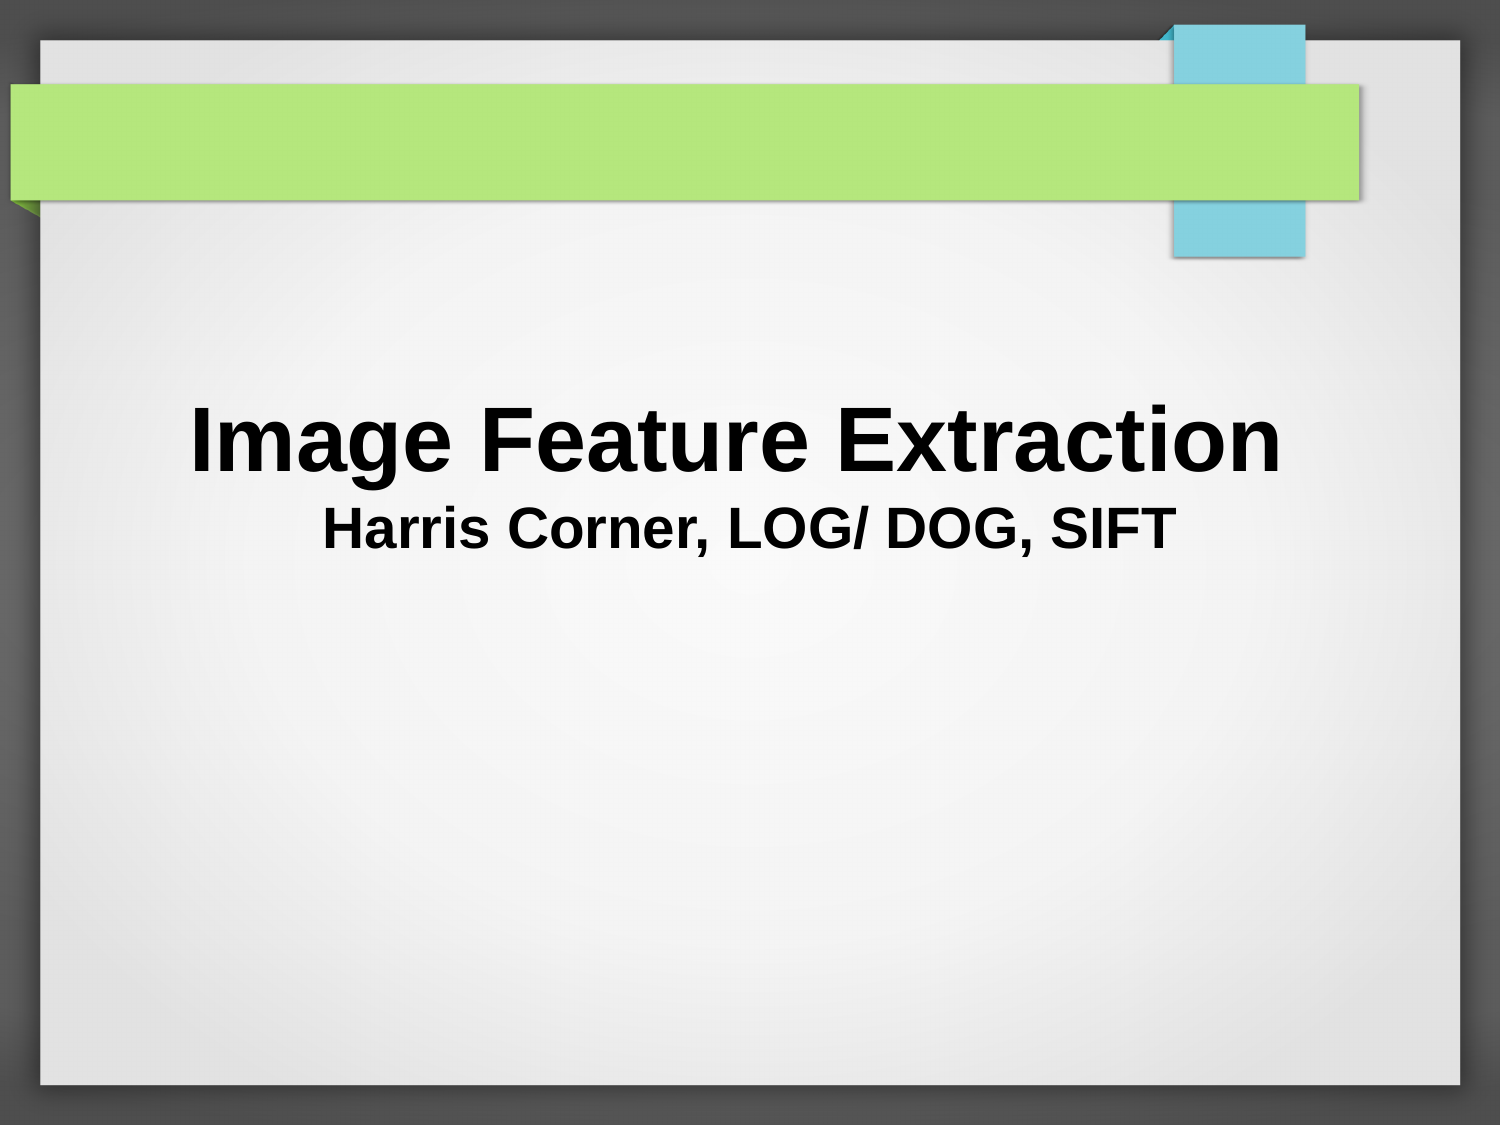

Image Feature Extraction
Harris Corner, LOG/ DOG, SIFT